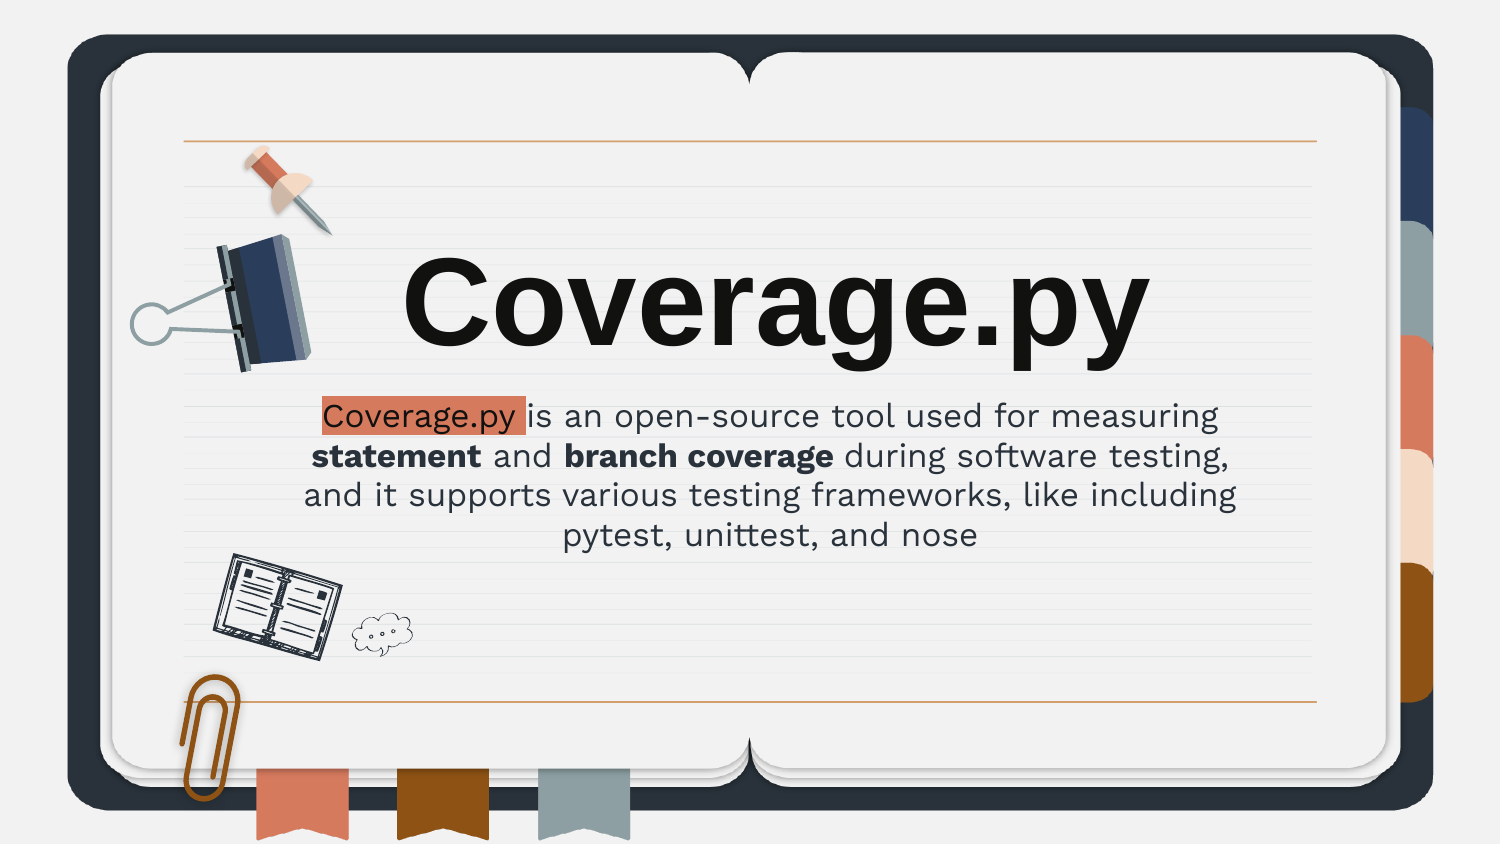

# Coverage.py

Coverage.py is an open-source tool used for measuring statement and branch coverage during software testing, and it supports various testing frameworks, like including pytest, unittest, and nose